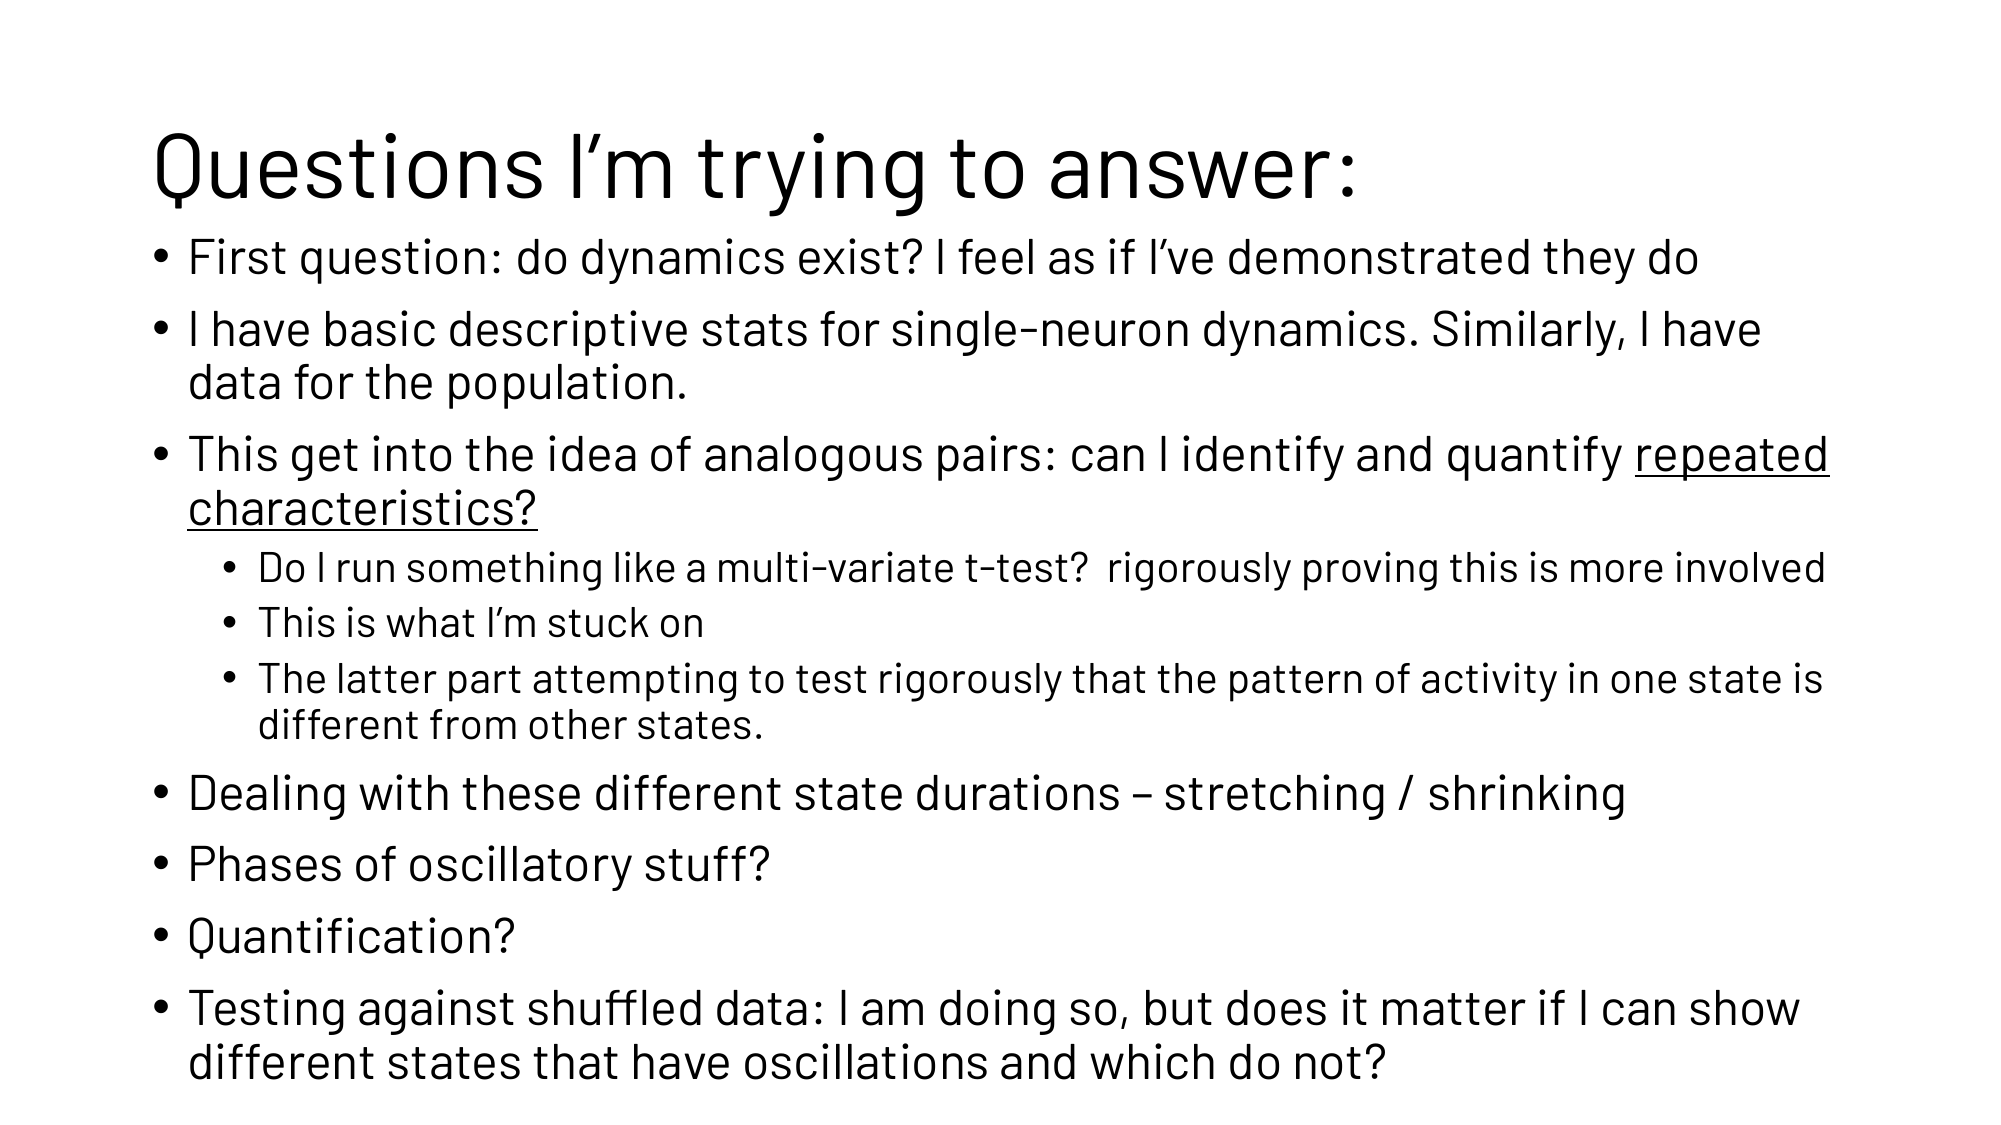

# Questions I’m trying to answer:
First question: do dynamics exist? I feel as if I’ve demonstrated they do
I have basic descriptive stats for single-neuron dynamics. Similarly, I have data for the population.
This get into the idea of analogous pairs: can I identify and quantify repeated characteristics?
Do I run something like a multi-variate t-test?  rigorously proving this is more involved
This is what I’m stuck on
The latter part attempting to test rigorously that the pattern of activity in one state is different from other states.
Dealing with these different state durations – stretching / shrinking
Phases of oscillatory stuff?
Quantification?
Testing against shuffled data: I am doing so, but does it matter if I can show different states that have oscillations and which do not?